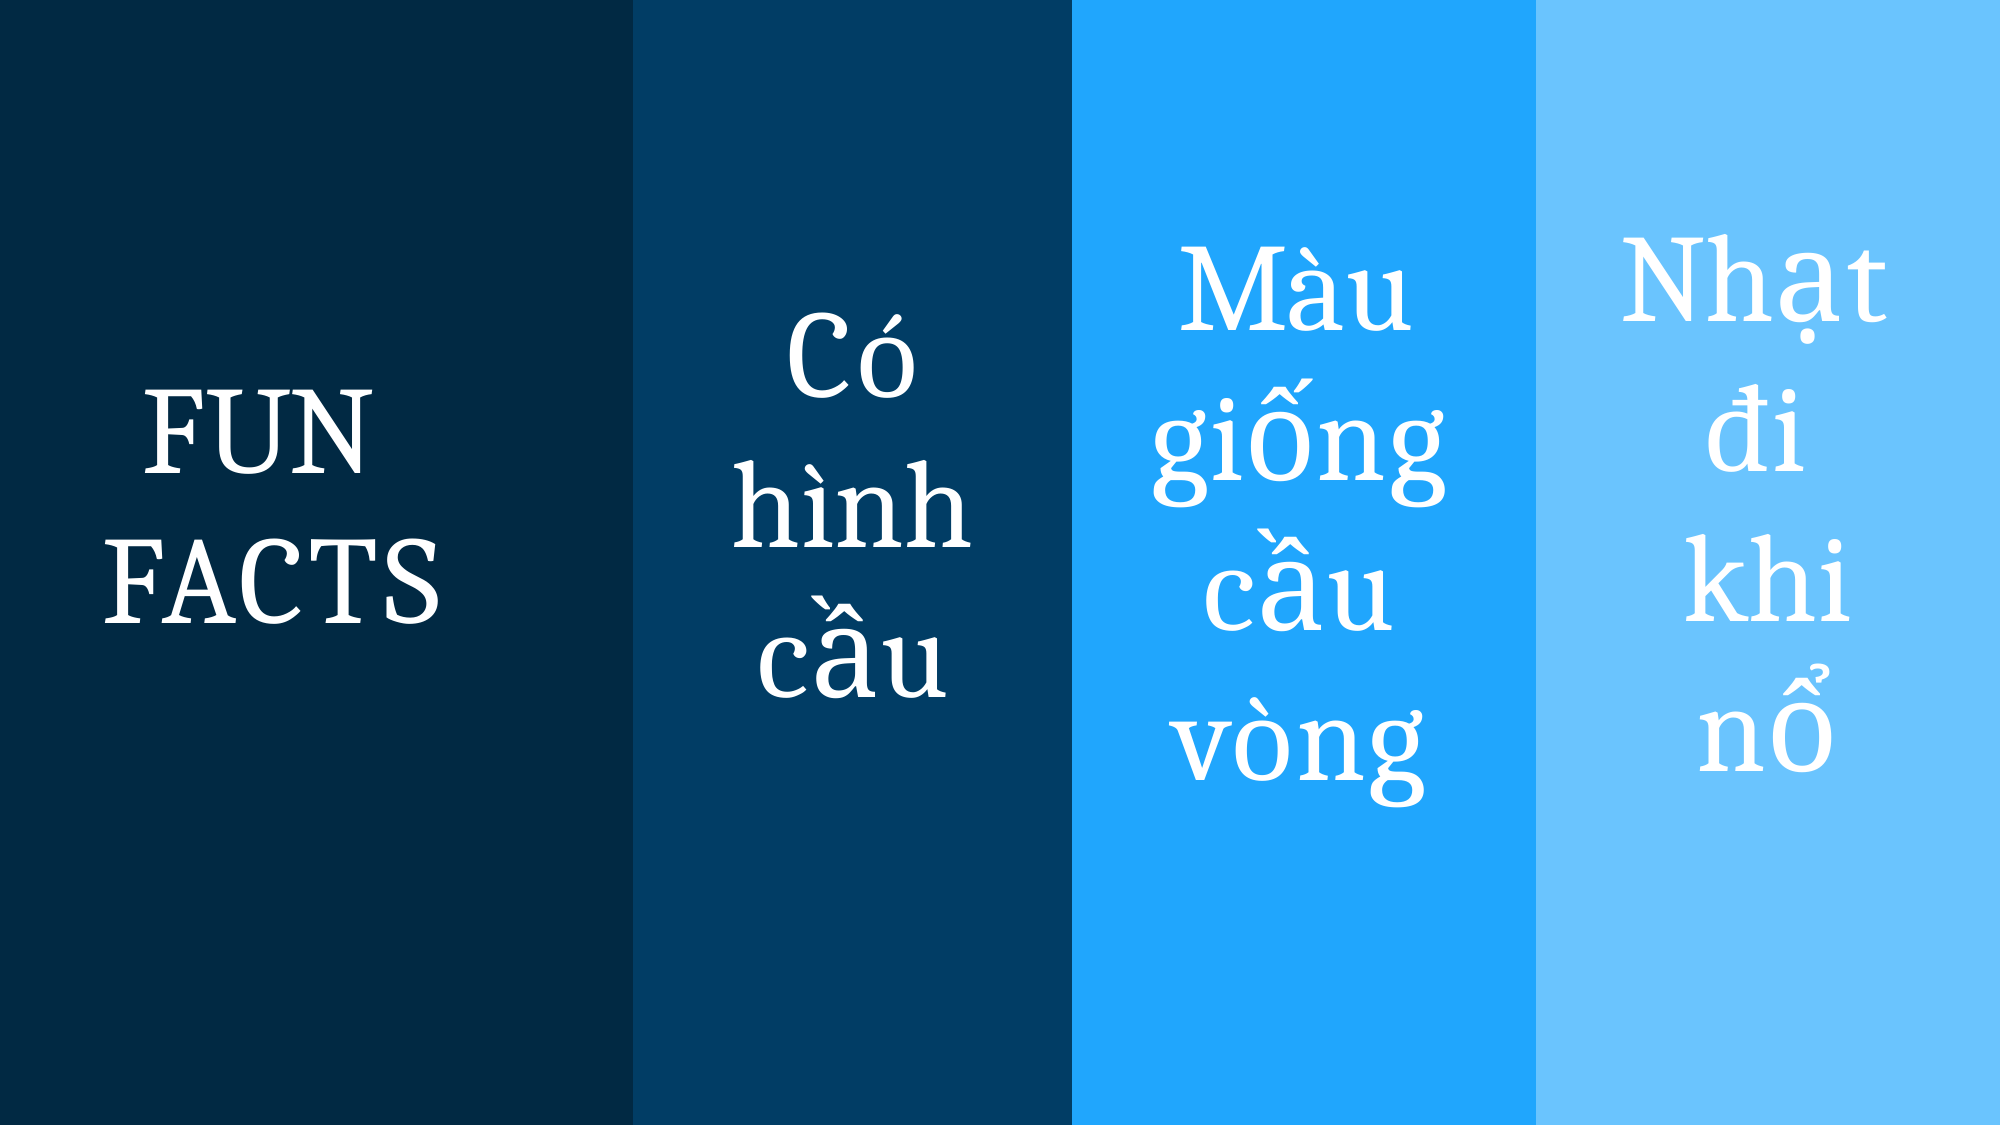

Màu giống cầu vòng
Màu giống cầu vòng
Nhạt
đi
khi
nổ
Màu giống cầu vòng

Có hình
cầu
FUN
FACTS